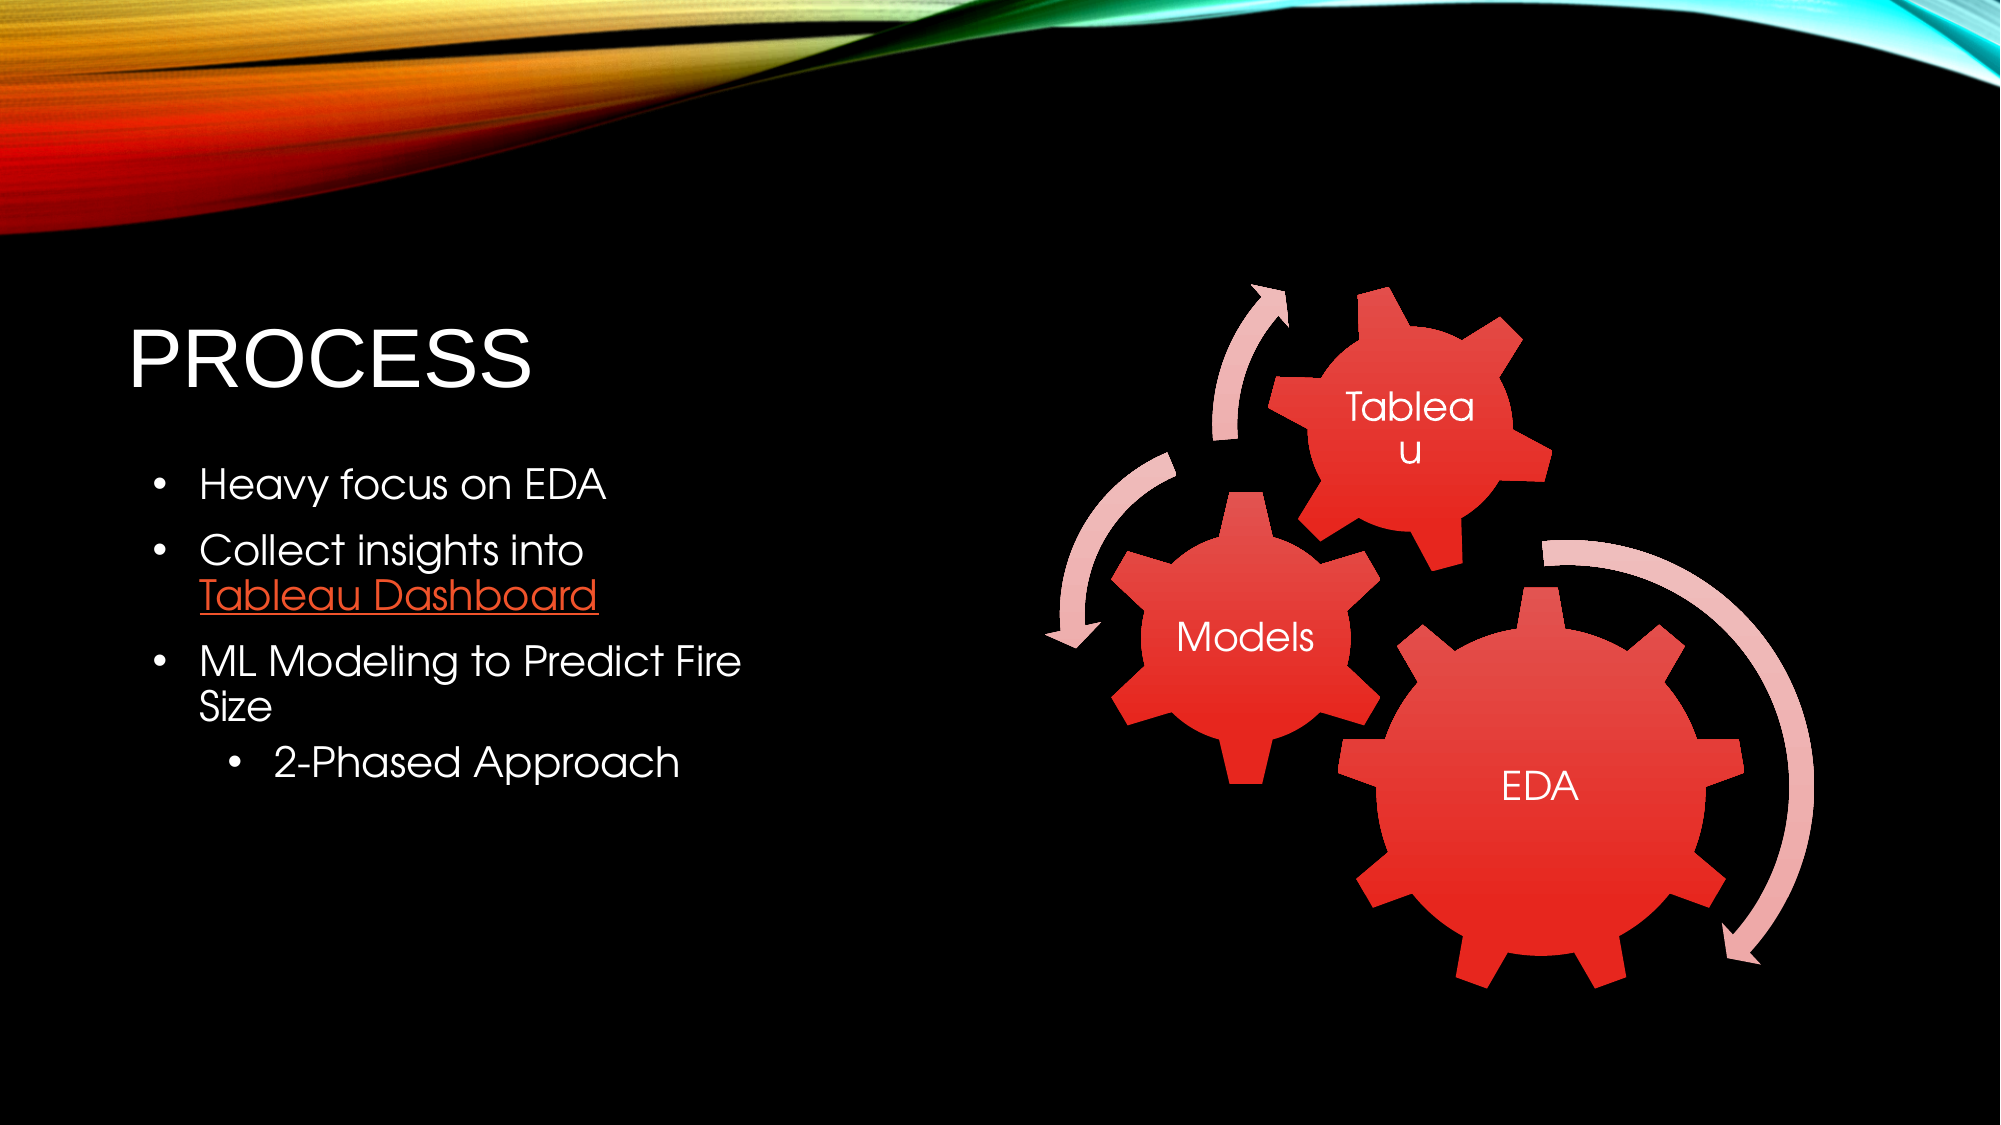

# Process
EDA
Models
Tableau
Heavy focus on EDA
Collect insights into Tableau Dashboard
ML Modeling to Predict Fire Size
2-Phased Approach